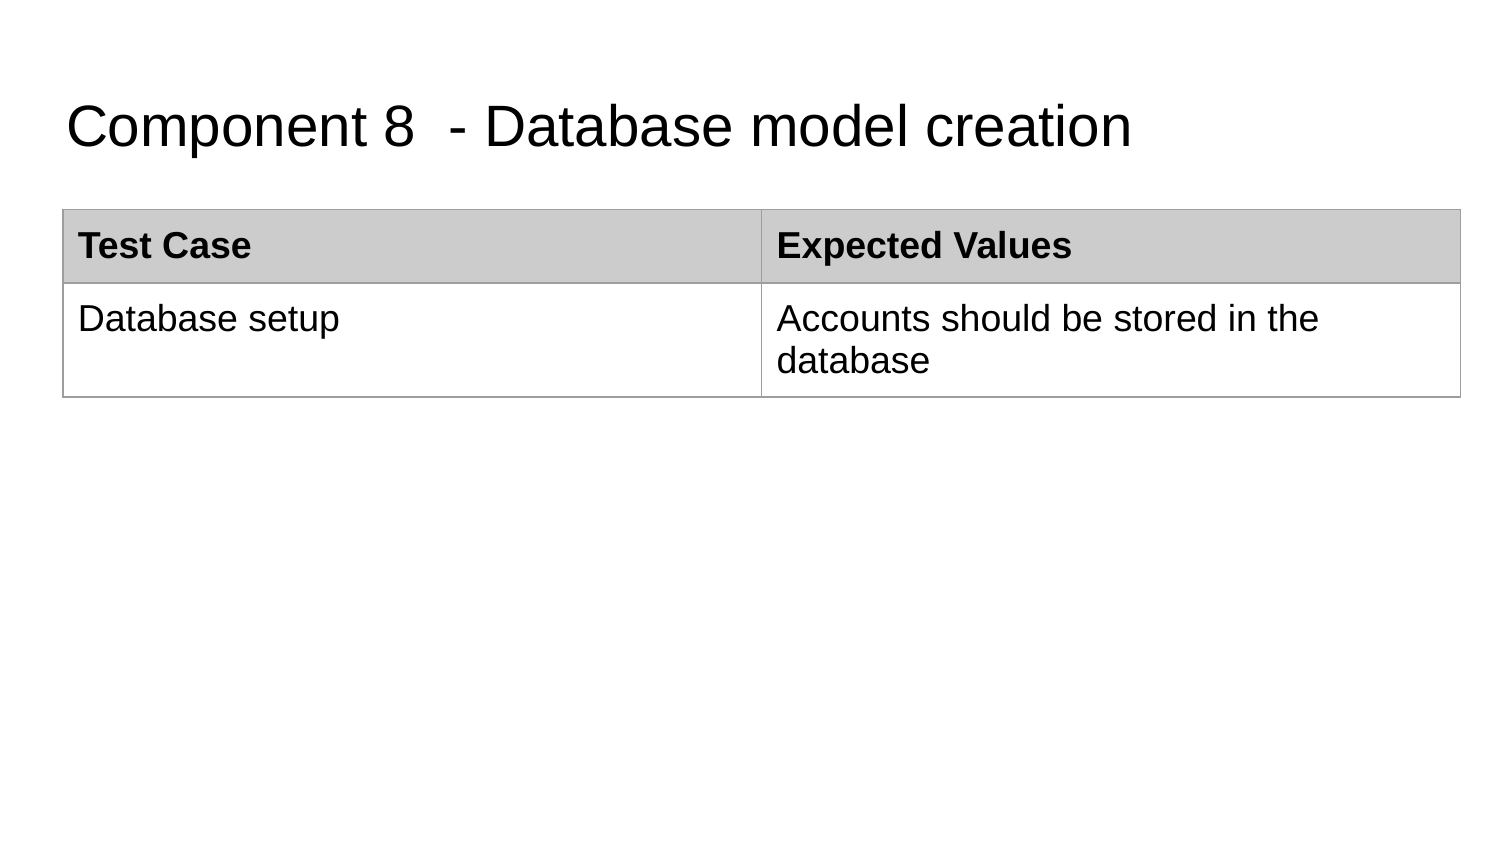

# Component 8  - Database model creation
| Test Case | Expected Values |
| --- | --- |
| Database setup | Accounts should be stored in the database |